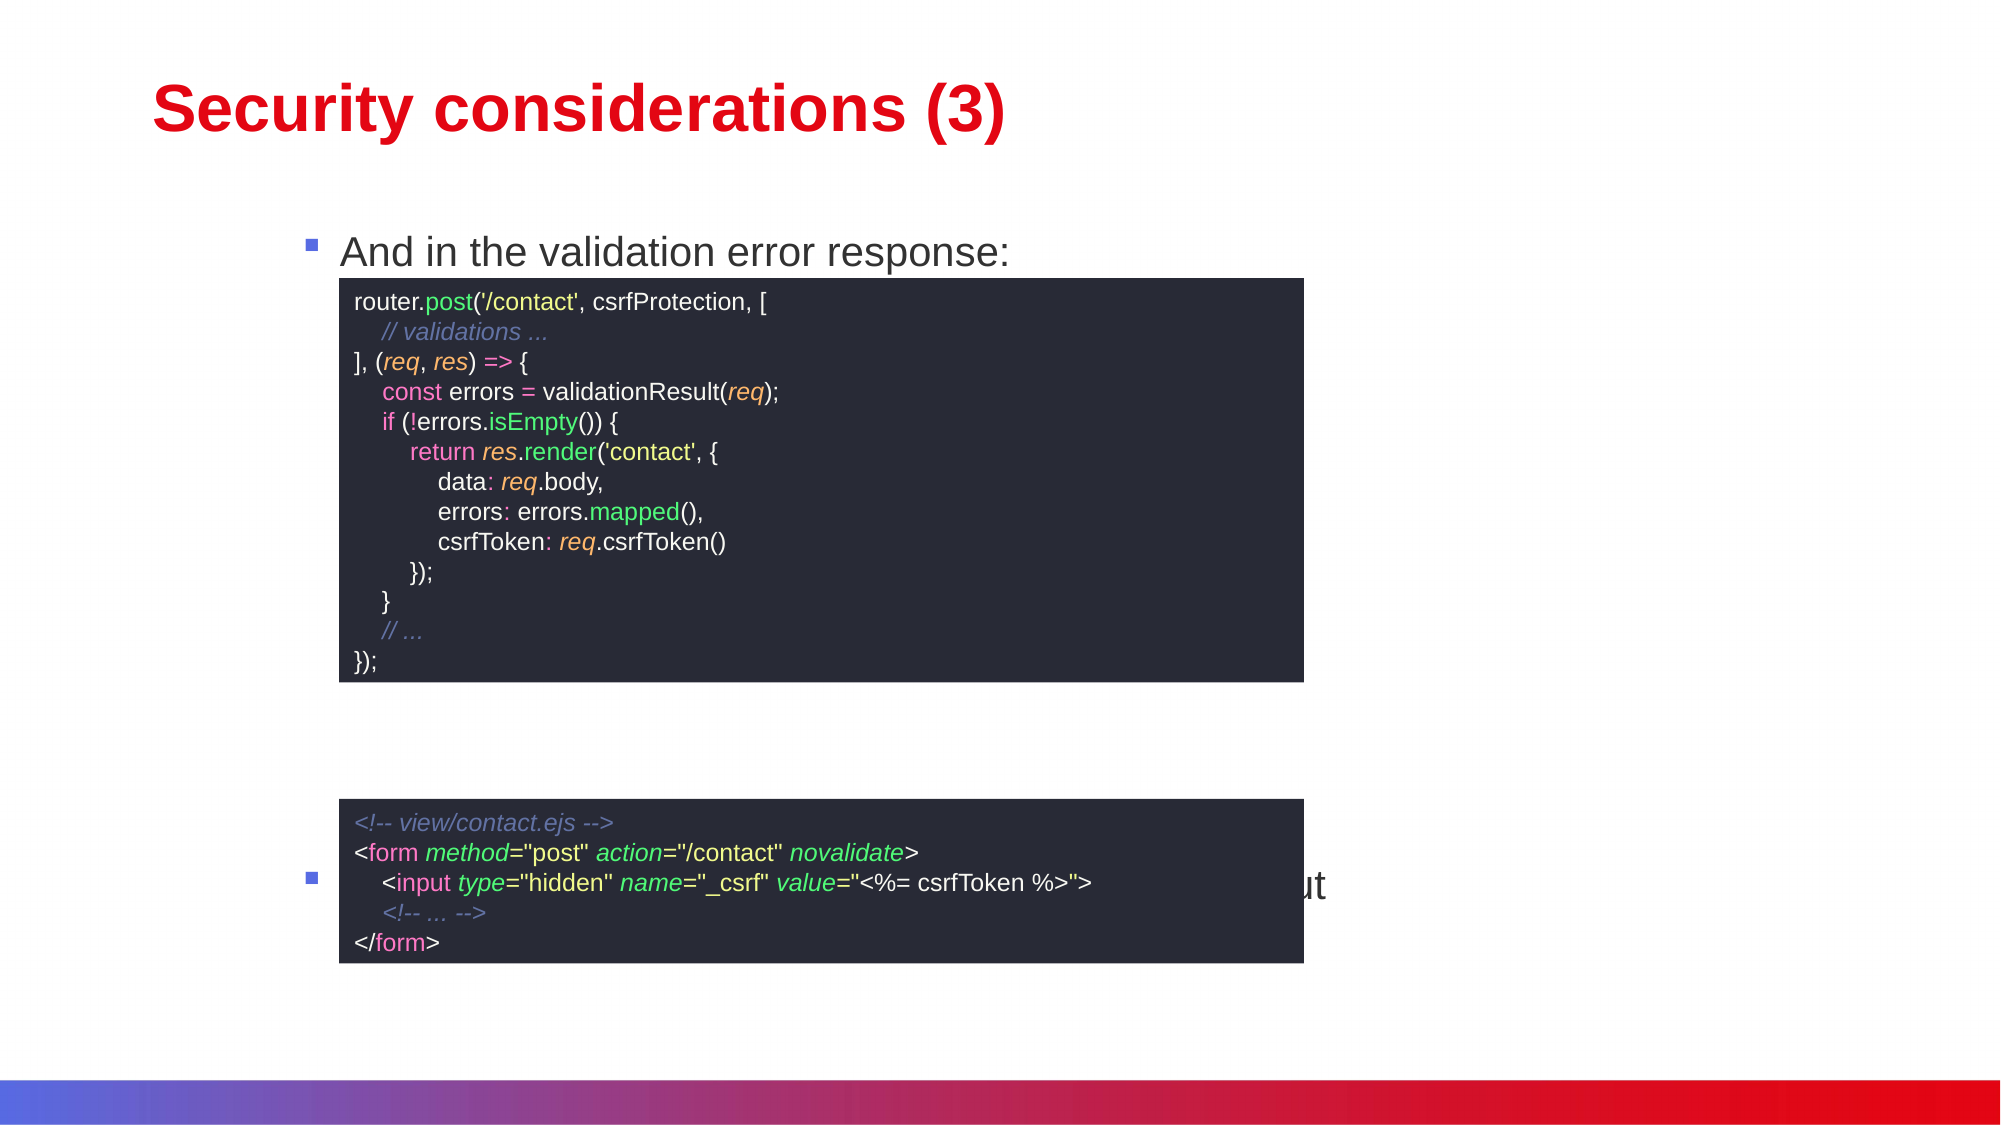

# Security considerations (3)
And in the validation error response:

Then we just need include the token in a hidden input

router.post('/contact', csrfProtection, [
    // validations ...
], (req, res) => {
    const errors = validationResult(req);
    if (!errors.isEmpty()) {
        return res.render('contact', {
            data: req.body,
            errors: errors.mapped(),
            csrfToken: req.csrfToken()
        });
    }
    // ...
});
<!-- view/contact.ejs -->
<form method="post" action="/contact" novalidate>
    <input type="hidden" name="_csrf" value="<%= csrfToken %>">
    <!-- ... -->
</form>